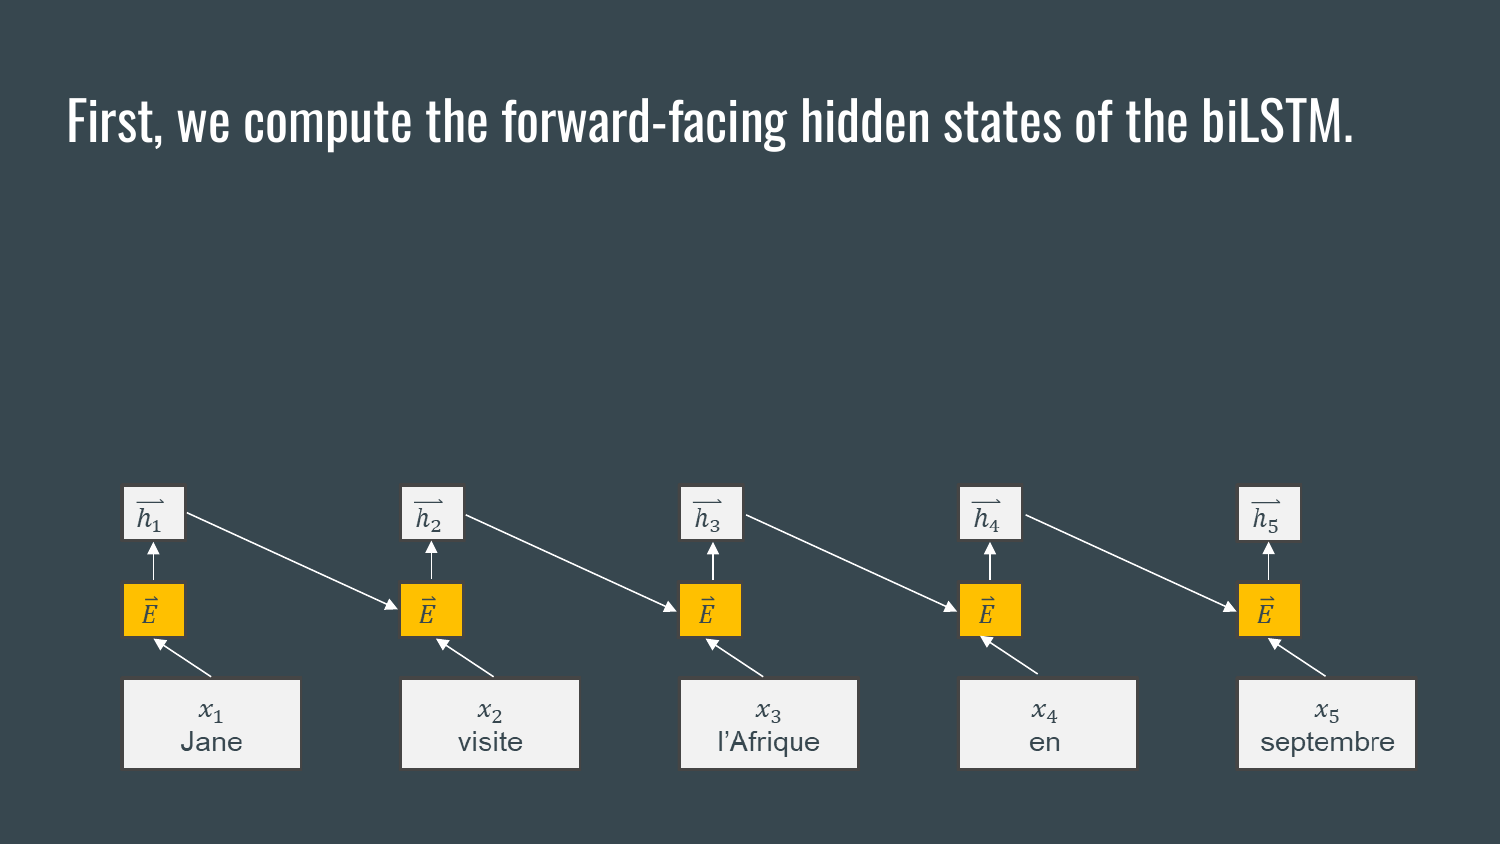

# First, we compute the forward-facing hidden states of the biLSTM.